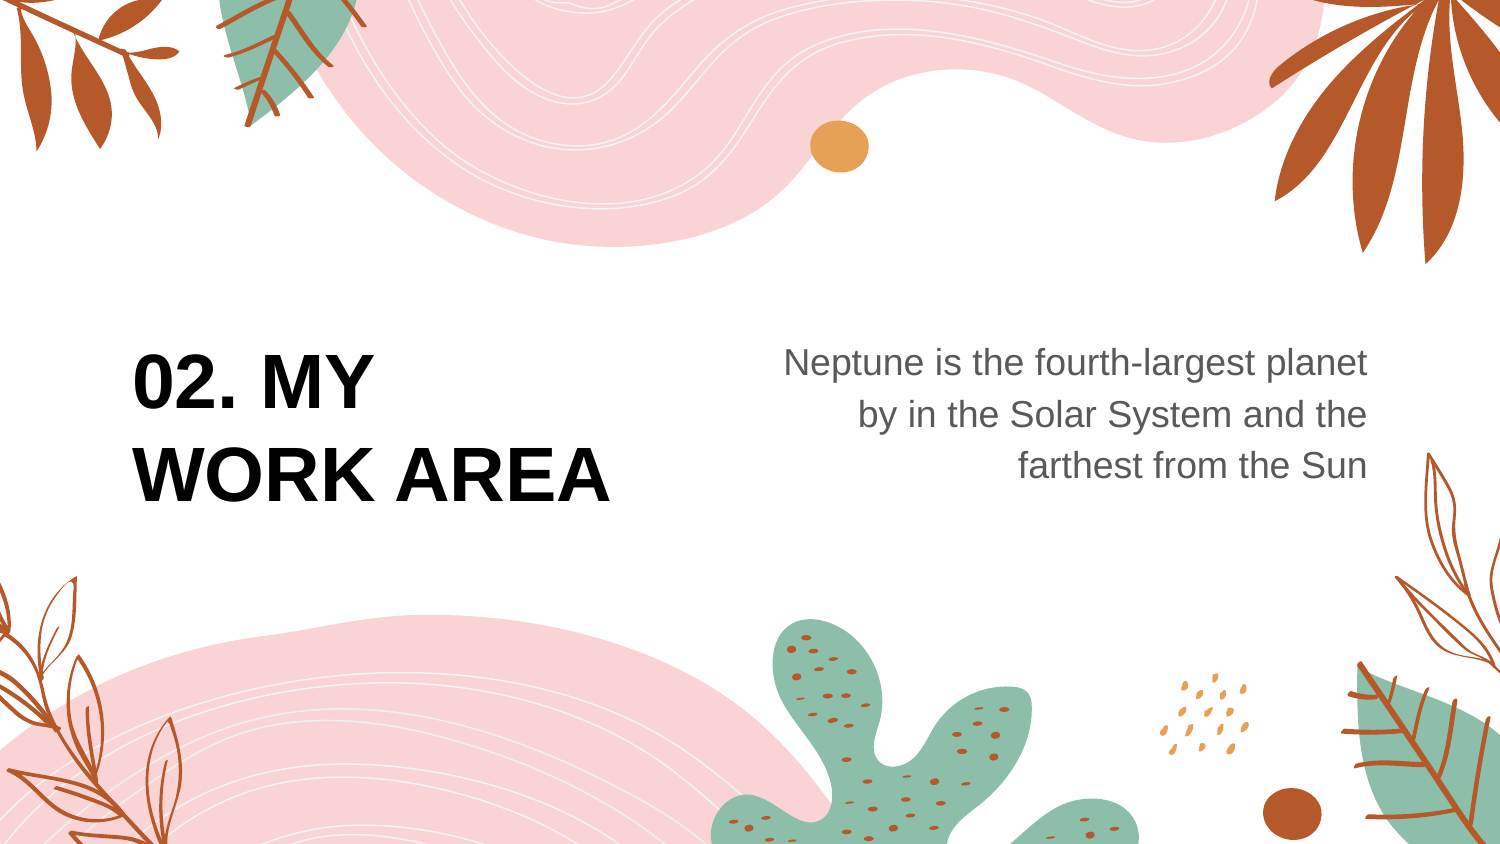

# 02. MY WORK AREA
Neptune is the fourth-largest planet by in the Solar System and the farthest from the Sun